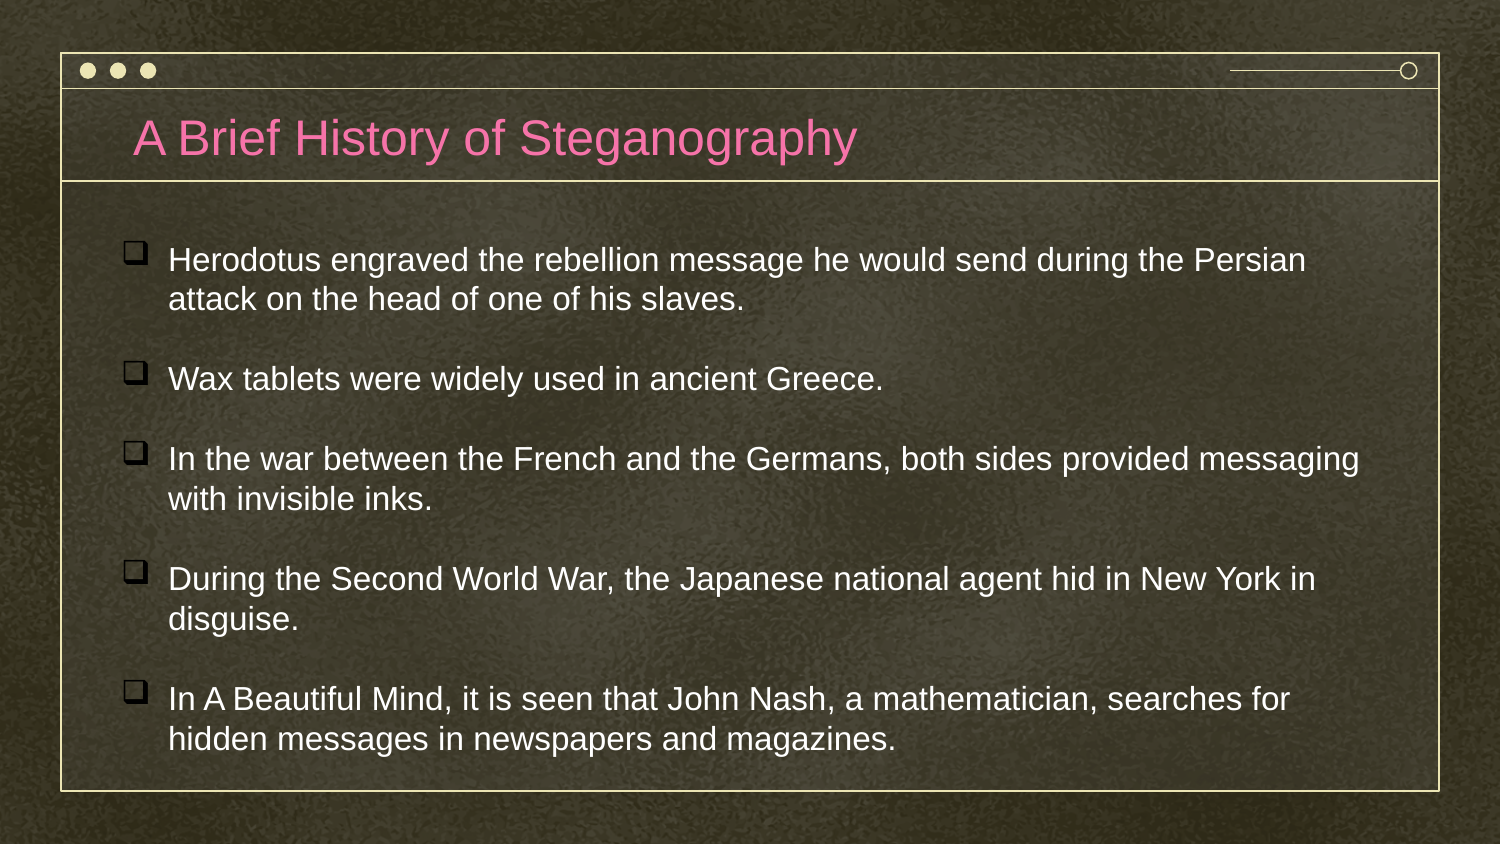

# A Brief History of Steganography
Herodotus engraved the rebellion message he would send during the Persian attack on the head of one of his slaves.

Wax tablets were widely used in ancient Greece.

In the war between the French and the Germans, both sides provided messaging with invisible inks.

During the Second World War, the Japanese national agent hid in New York in disguise.

In A Beautiful Mind, it is seen that John Nash, a mathematician, searches for hidden messages in newspapers and magazines.